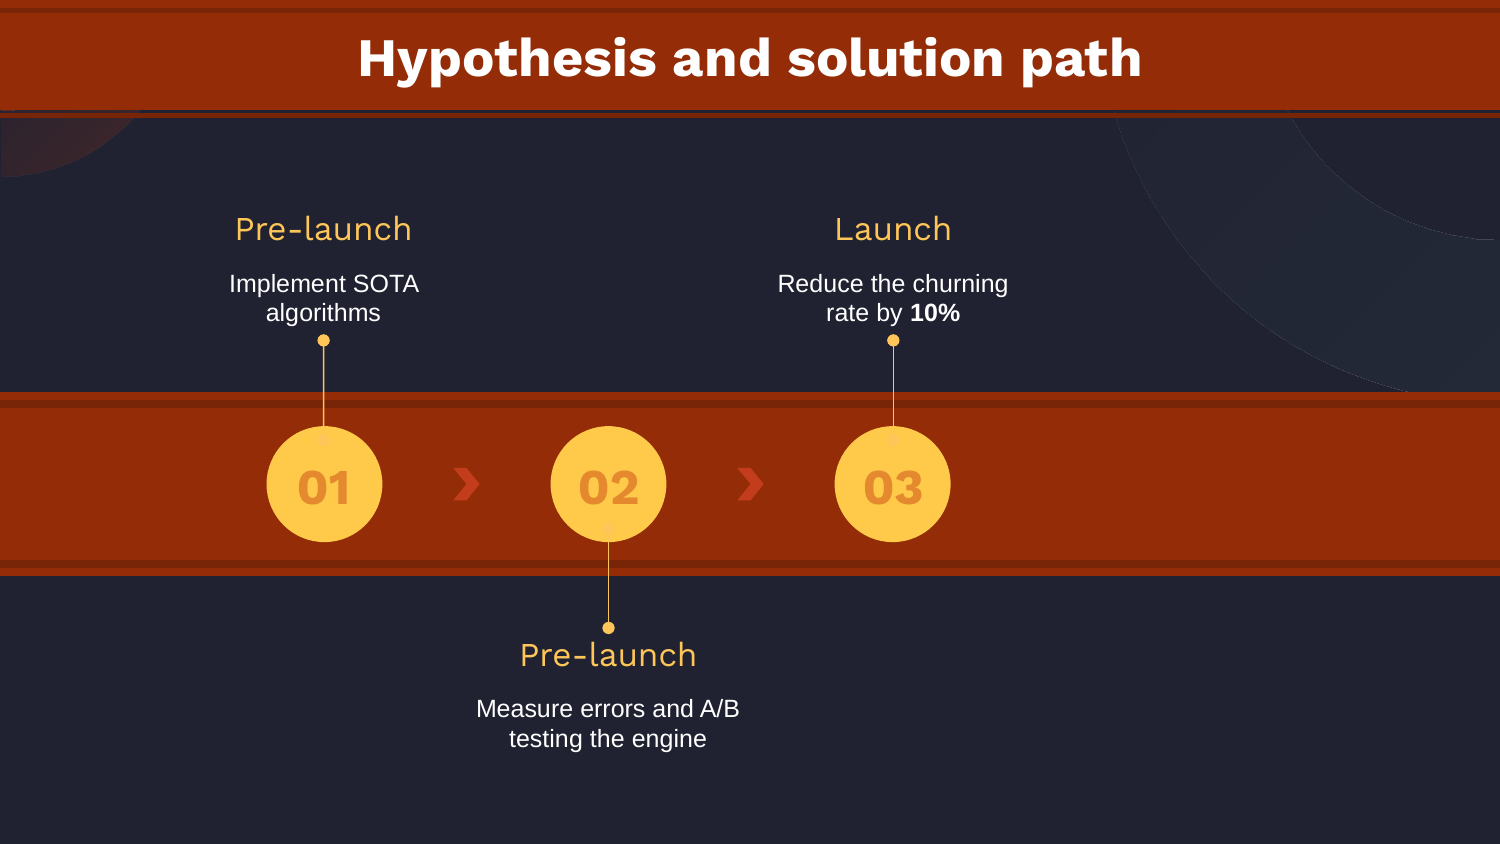

Hypothesis and solution path

Pre-launch
Launch
Implement SOTA algorithms
Reduce the churning rate by 10%

# 01
02
03

Pre-launch
Measure errors and A/B testing the engine